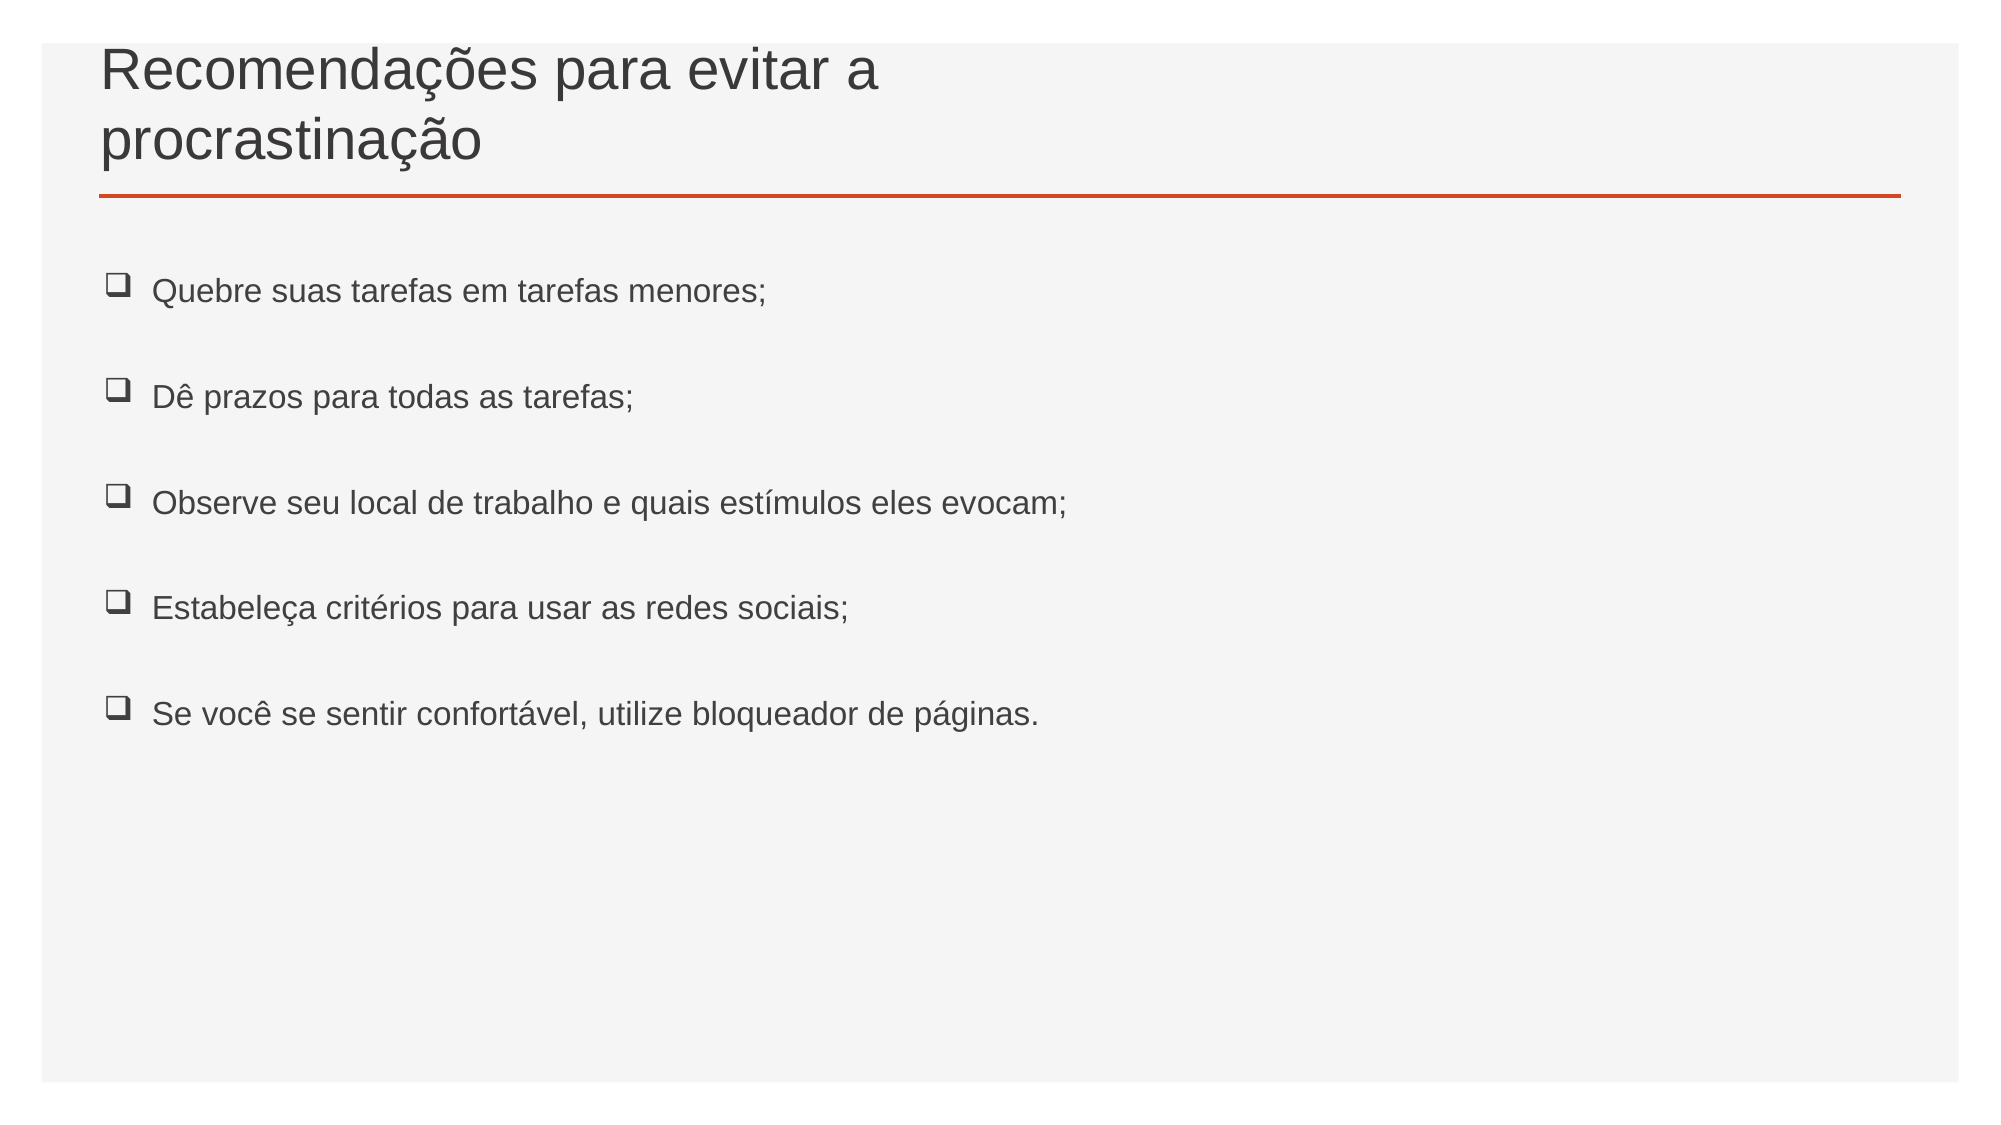

# Recomendações para evitar a procrastinação
  Quebre suas tarefas em tarefas menores;
  Dê prazos para todas as tarefas;
  Observe seu local de trabalho e quais estímulos eles evocam;
  Estabeleça critérios para usar as redes sociais;
  Se você se sentir confortável, utilize bloqueador de páginas.